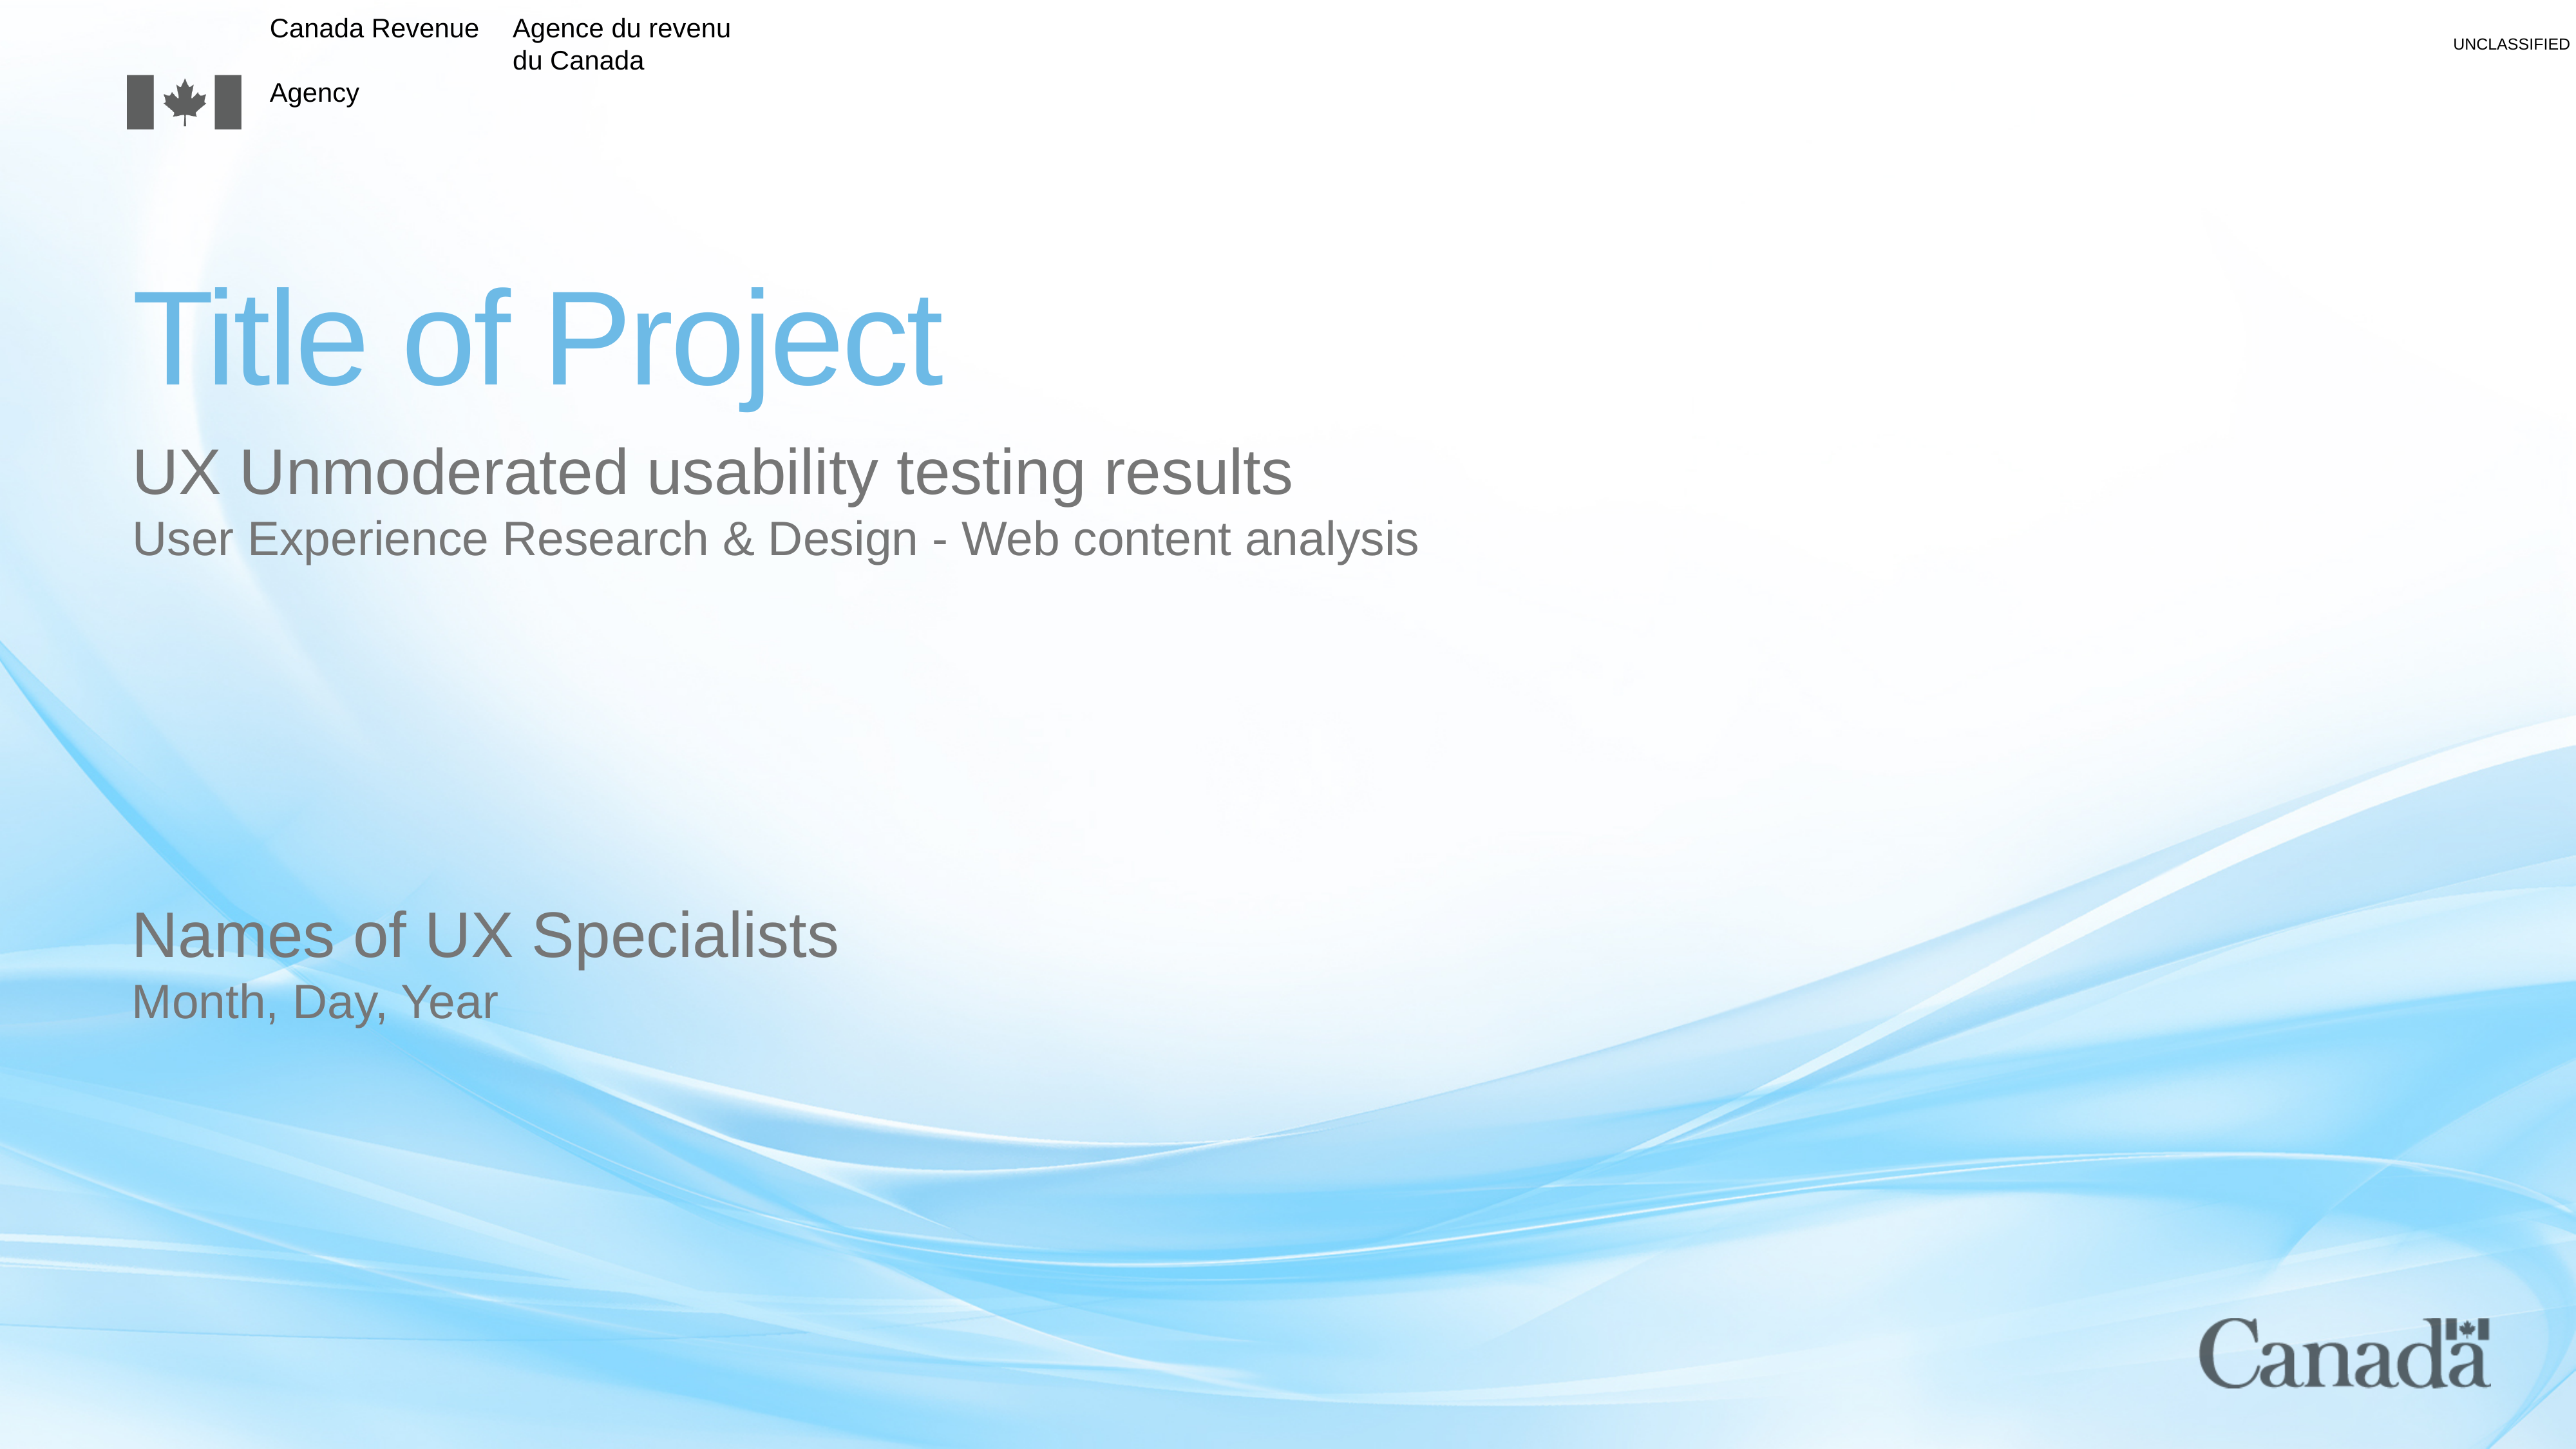

# Title of Project
UX Unmoderated usability testing results
User Experience Research & Design - Web content analysis
Names of UX Specialists
Month, Day, Year